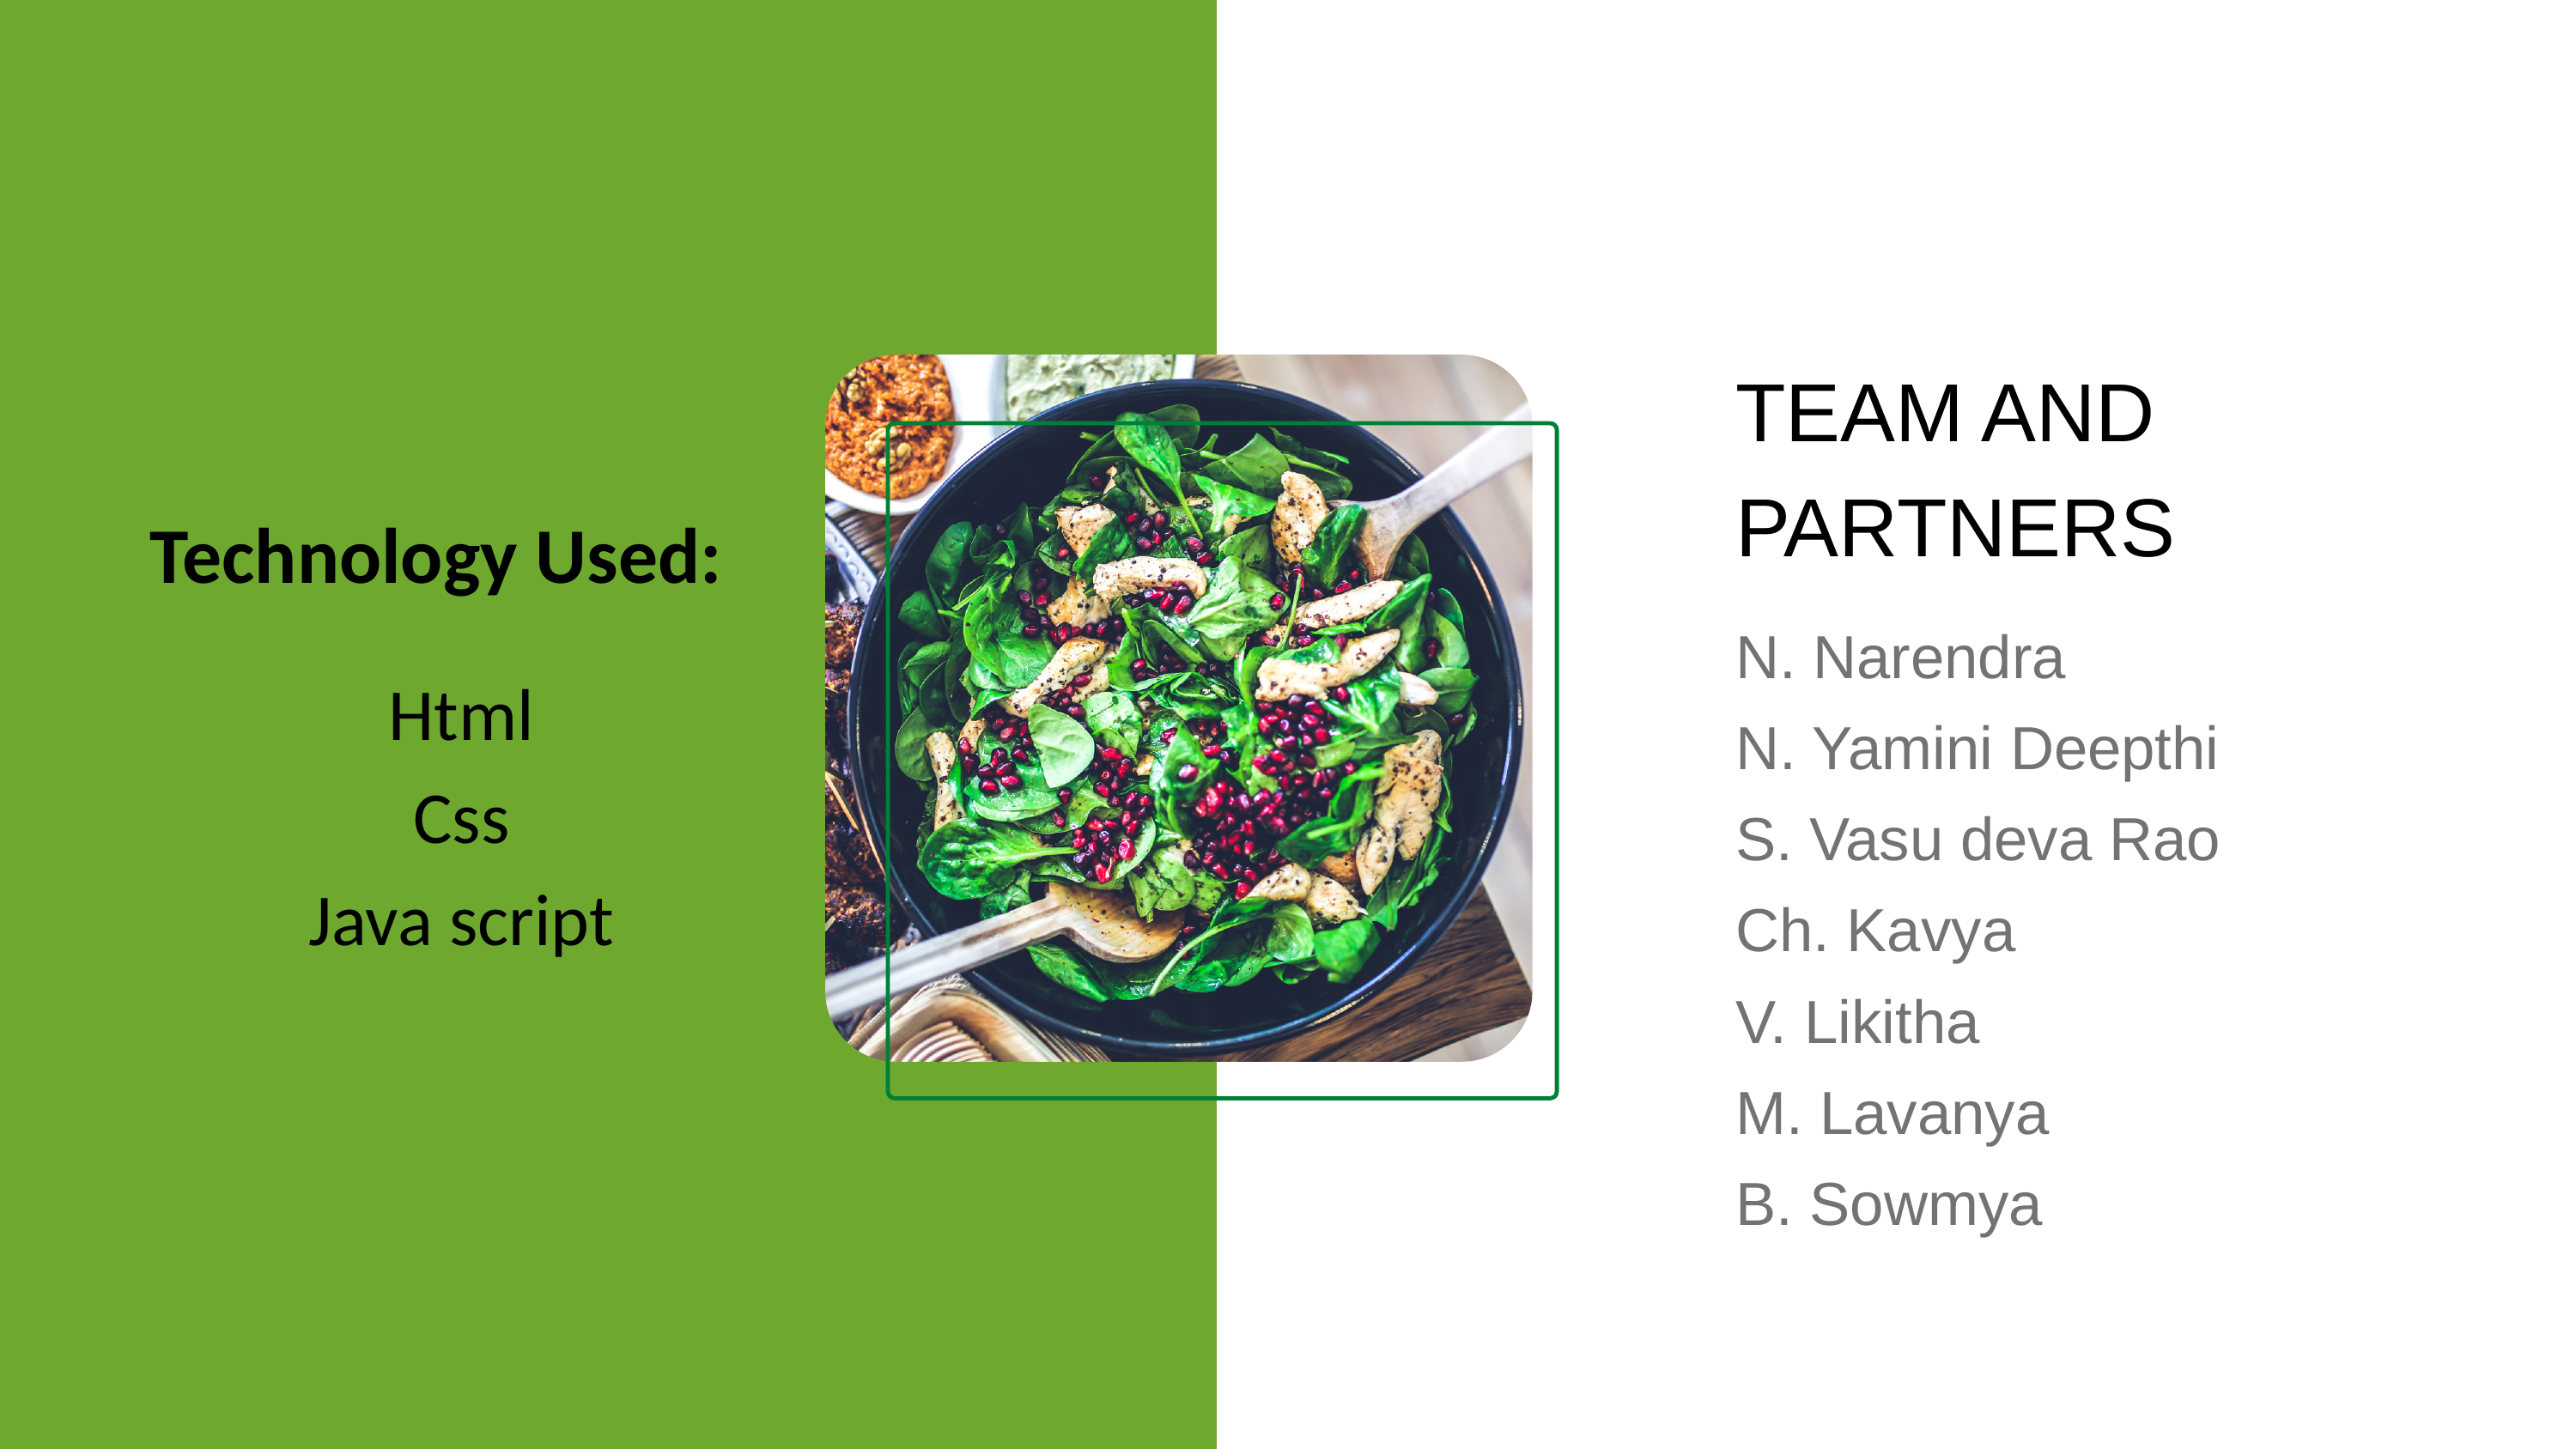

TEAM AND PARTNERS

# Technology Used:

N. Narendra
N. Yamini Deepthi
S. Vasu deva Rao
Ch. Kavya
V. Likitha
M. Lavanya
B. Sowmya
Html
Css
Java script